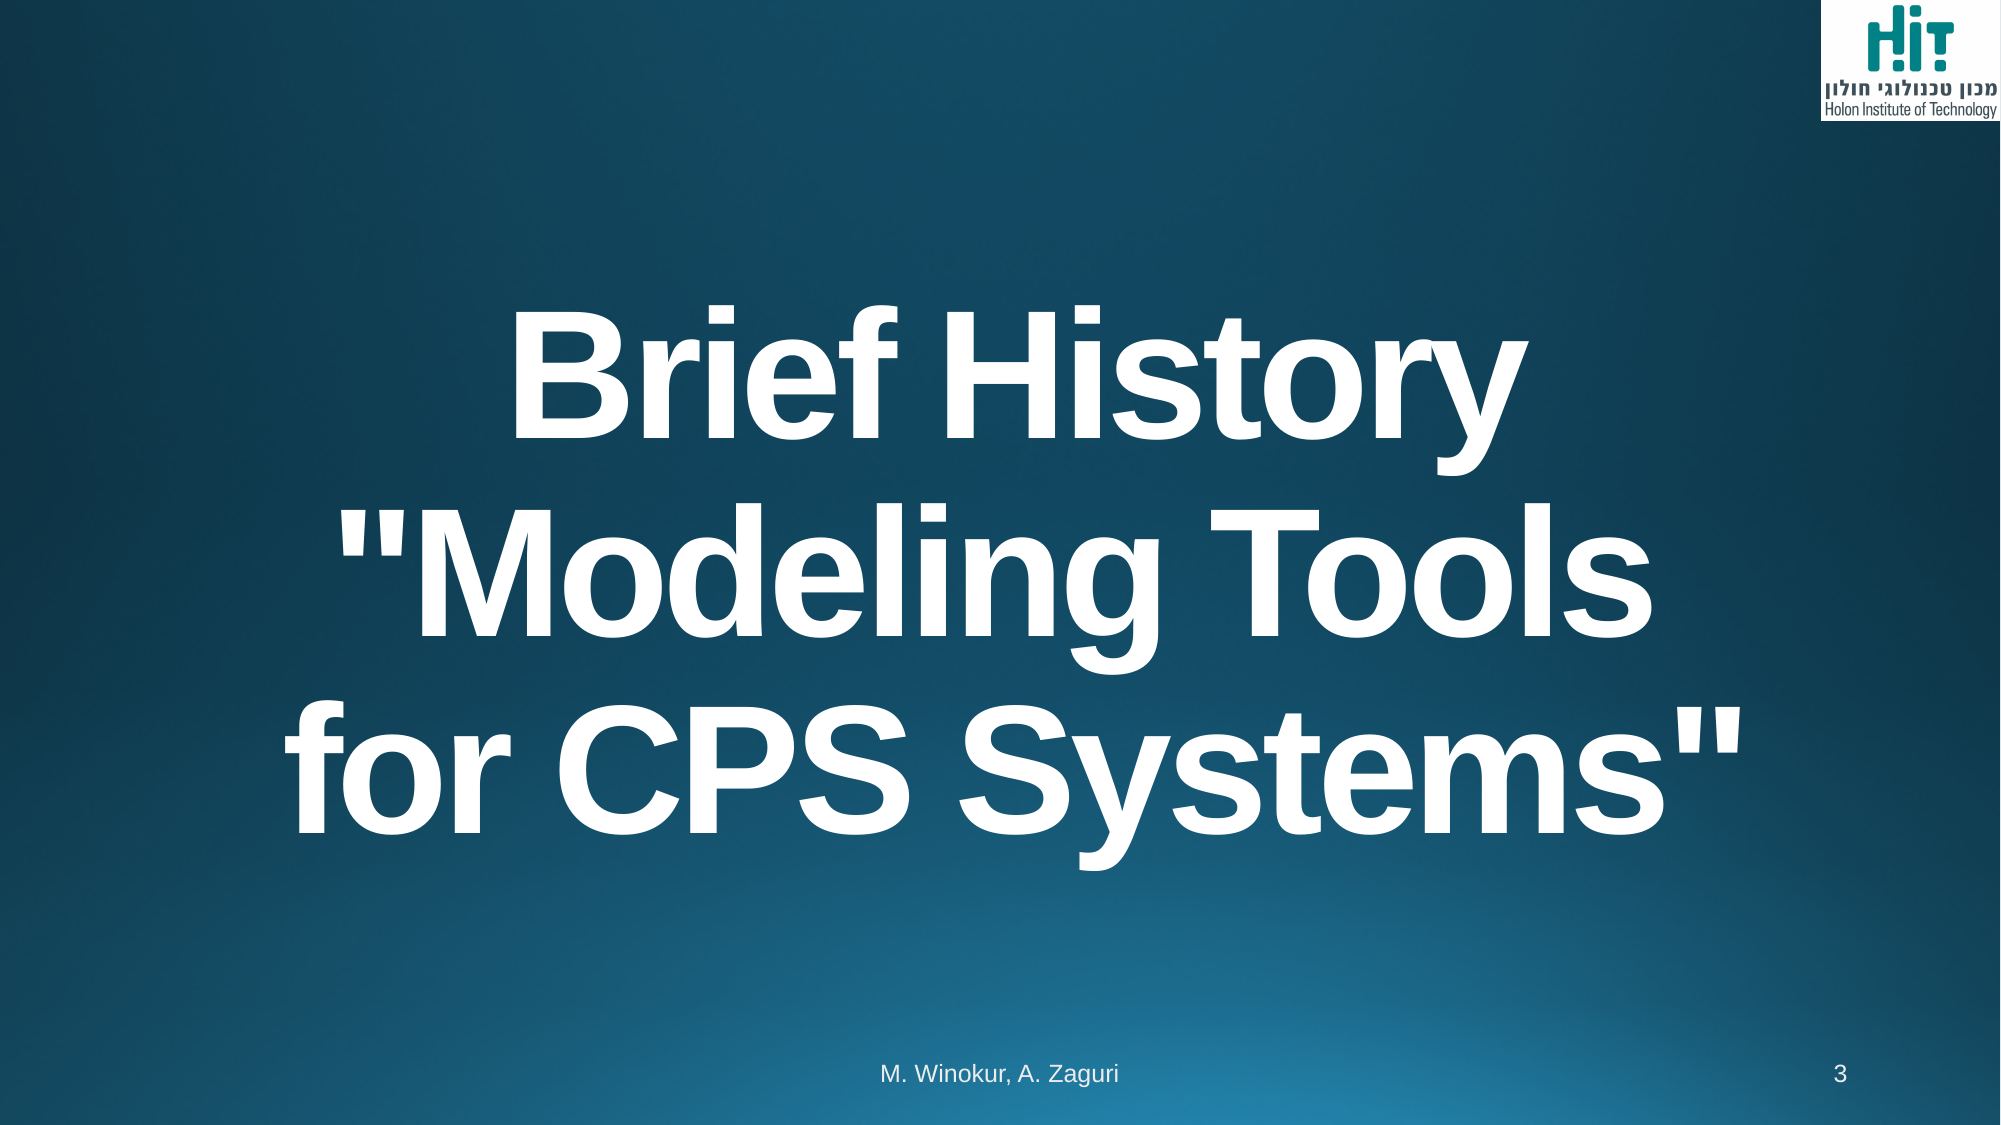

# Brief History "Modeling Tools for CPS Systems"
M. Winokur, A. Zaguri
3